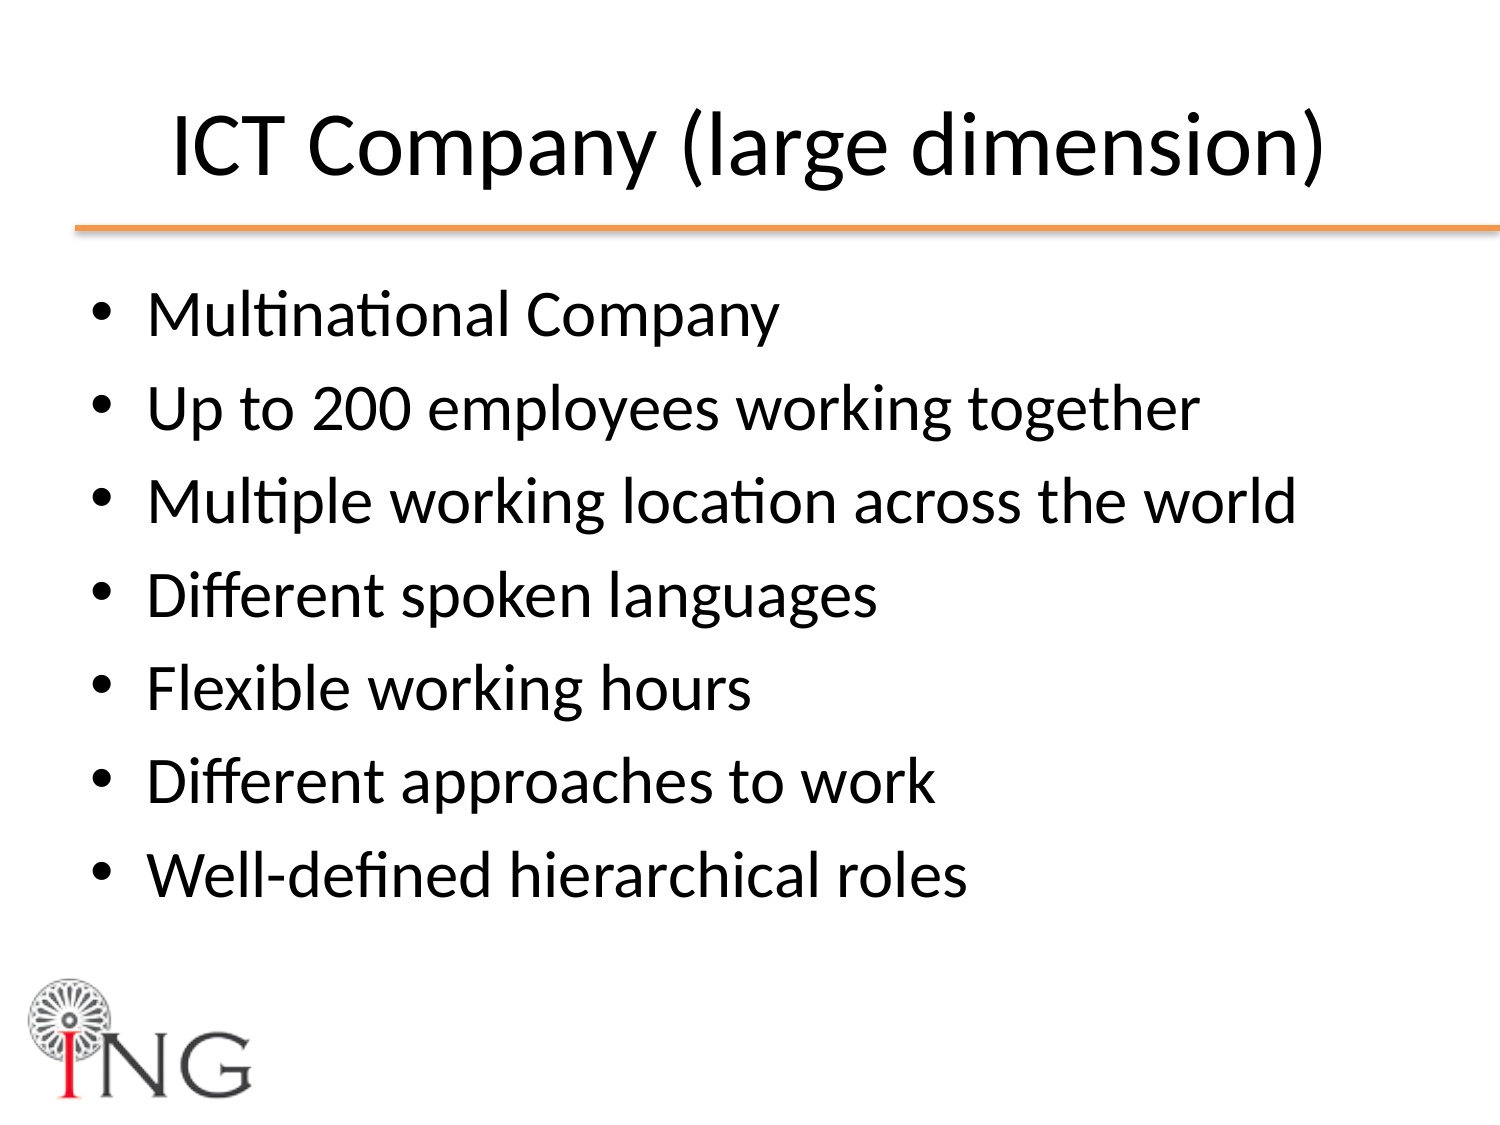

# ICT Company (large dimension)
Multinational Company
Up to 200 employees working together
Multiple working location across the world
Different spoken languages
Flexible working hours
Different approaches to work
Well-defined hierarchical roles